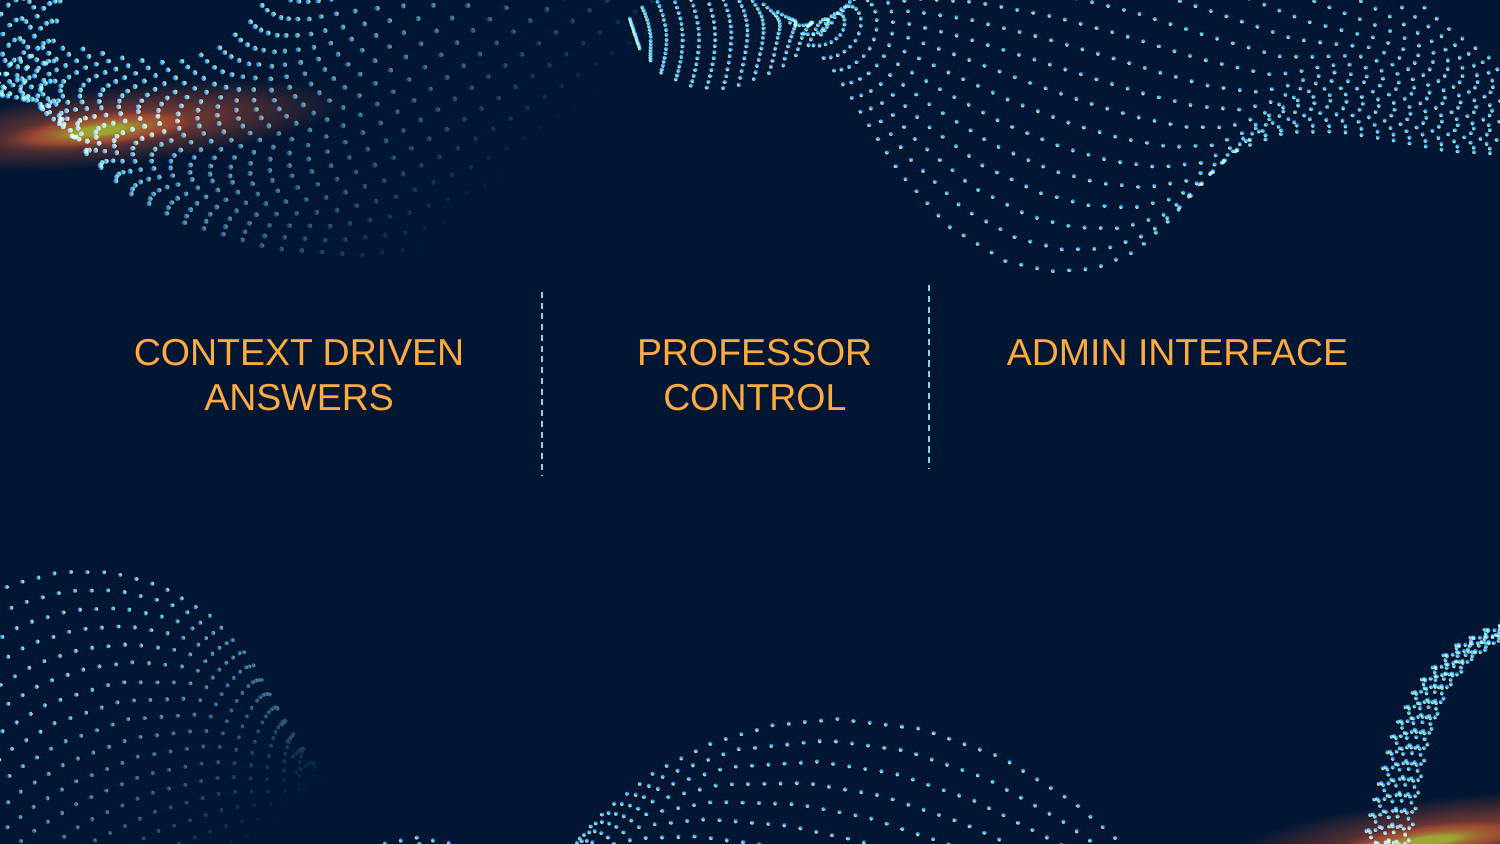

# CONTEXT DRIVEN ANSWERS
PROFESSOR CONTROL
ADMIN INTERFACE